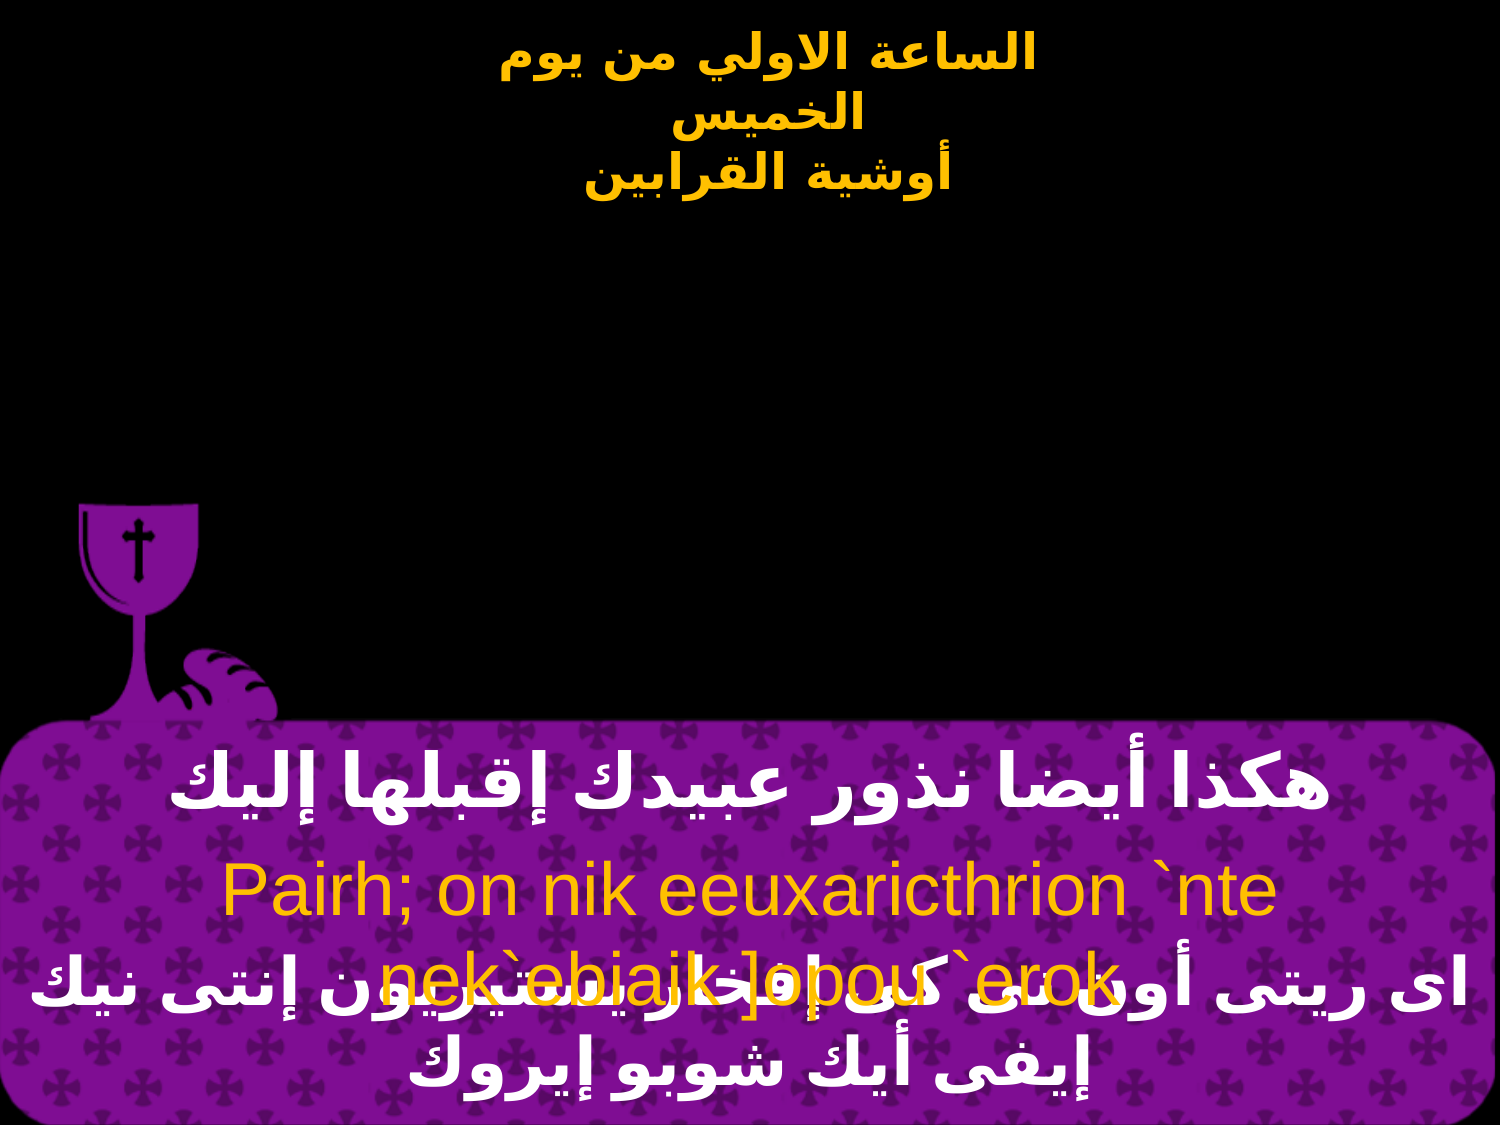

# هكذا أيضا نذور عبيدك إقبلها إليك
Pairh; on nik eeuxaricthrion `nte nek`ebiaik ]opou `erok
اى ريتى أون نى كى إفخار يستيريون إنتى نيك إيفى أيك شوبو إيروك